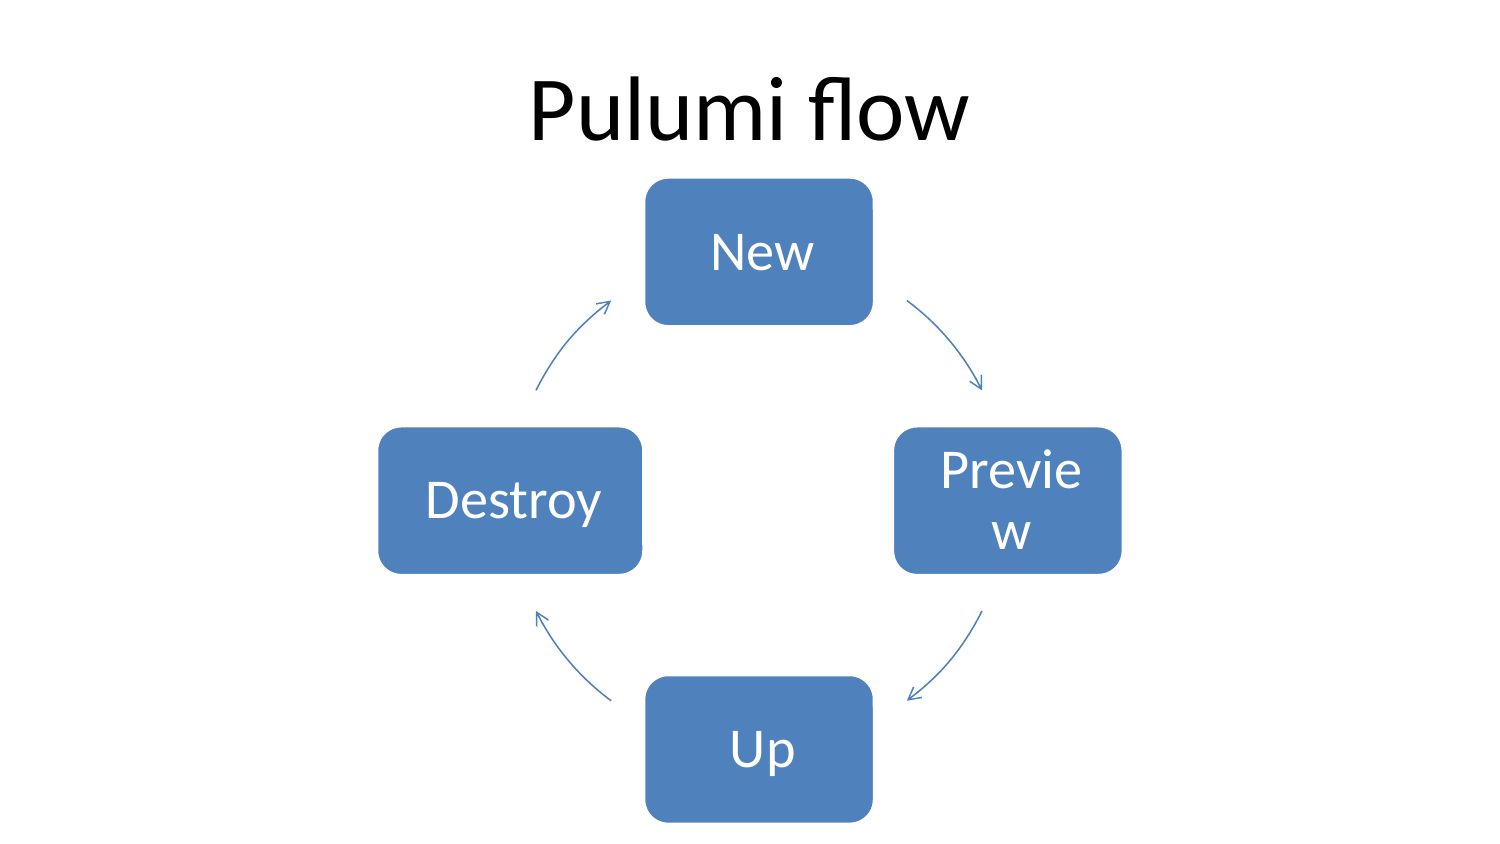

# Pulumi flow
New
Preview
Up
Destroy